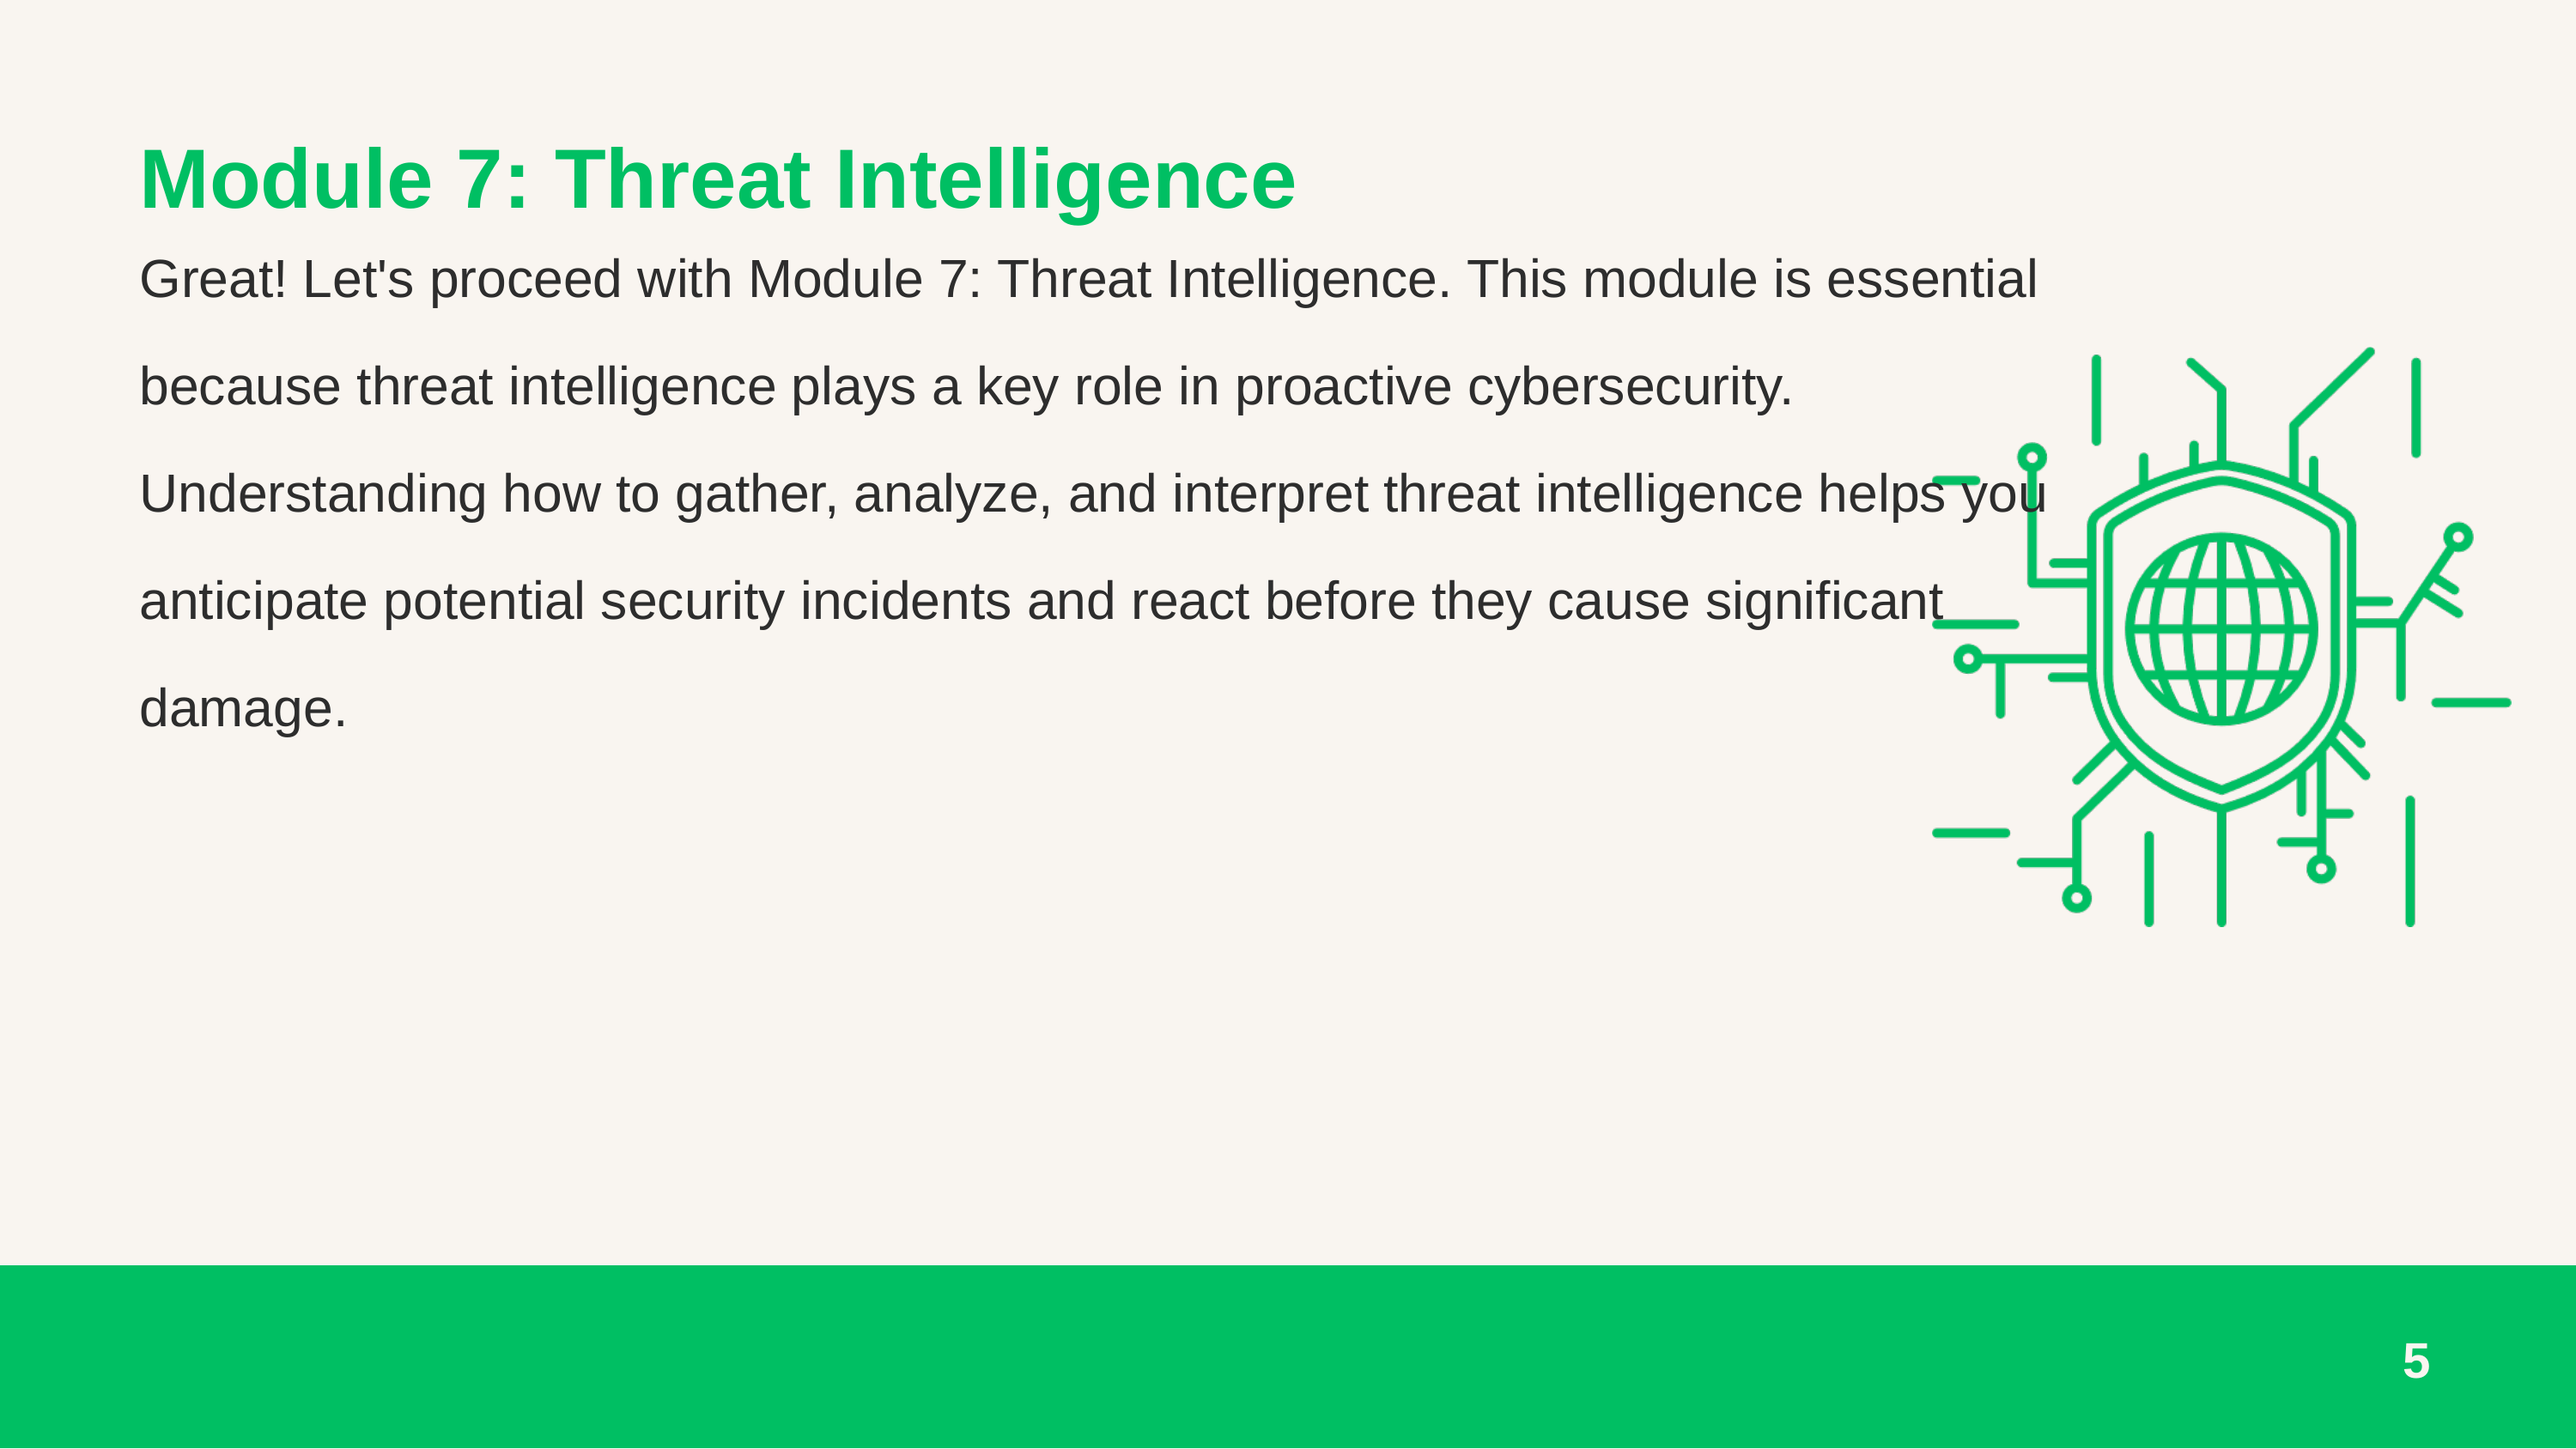

Module 7: Threat Intelligence
Great! Let's proceed with Module 7: Threat Intelligence. This module is essential because threat intelligence plays a key role in proactive cybersecurity. Understanding how to gather, analyze, and interpret threat intelligence helps you anticipate potential security incidents and react before they cause significant damage.

5